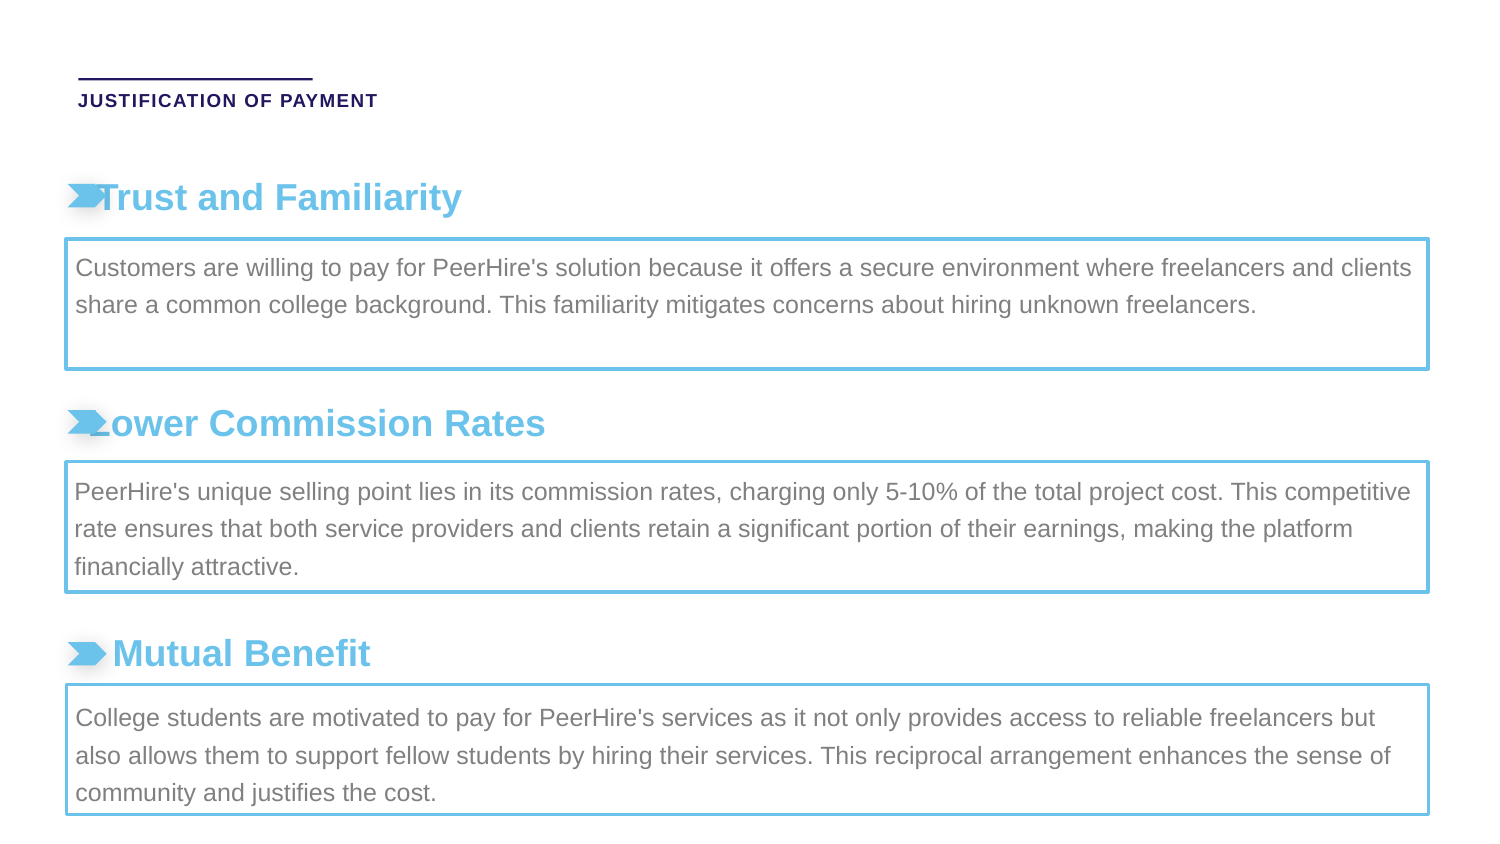

JUSTIFICATION OF PAYMENT
Trust and Familiarity

Customers are willing to pay for PeerHire's solution because it offers a secure environment where freelancers and clients share a common college background. This familiarity mitigates concerns about hiring unknown freelancers.
Lower Commission Rates

PeerHire's unique selling point lies in its commission rates, charging only 5-10% of the total project cost. This competitive rate ensures that both service providers and clients retain a significant portion of their earnings, making the platform financially attractive.
Mutual Benefit

College students are motivated to pay for PeerHire's services as it not only provides access to reliable freelancers but also allows them to support fellow students by hiring their services. This reciprocal arrangement enhances the sense of community and justifies the cost.